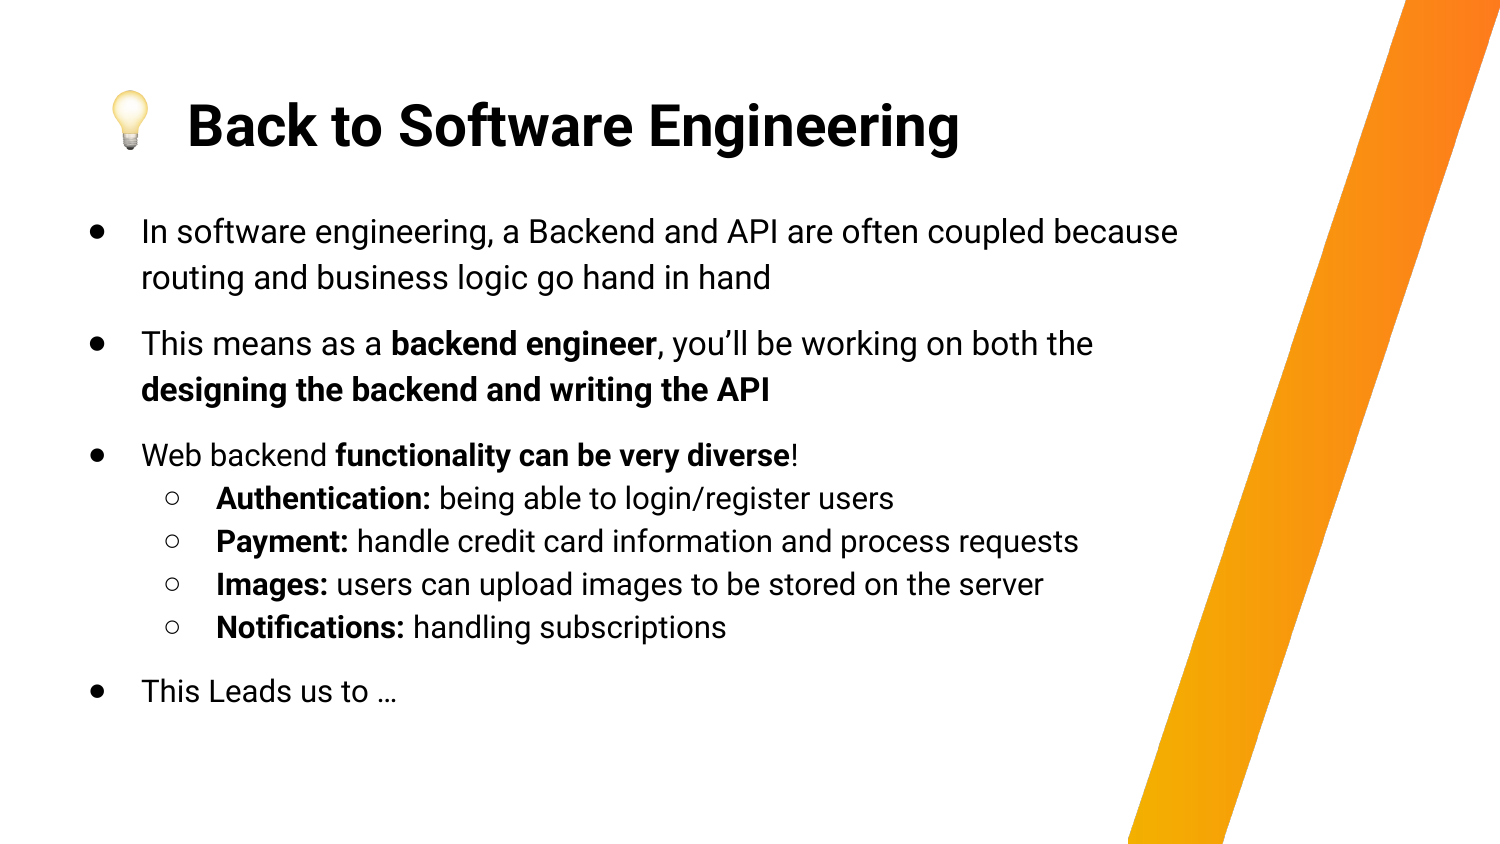

# Back to Software Engineering
In software engineering, a Backend and API are often coupled because routing and business logic go hand in hand
This means as a backend engineer, you’ll be working on both the designing the backend and writing the API
Web backend functionality can be very diverse!
Authentication: being able to login/register users
Payment: handle credit card information and process requests
Images: users can upload images to be stored on the server
Notifications: handling subscriptions
This Leads us to …